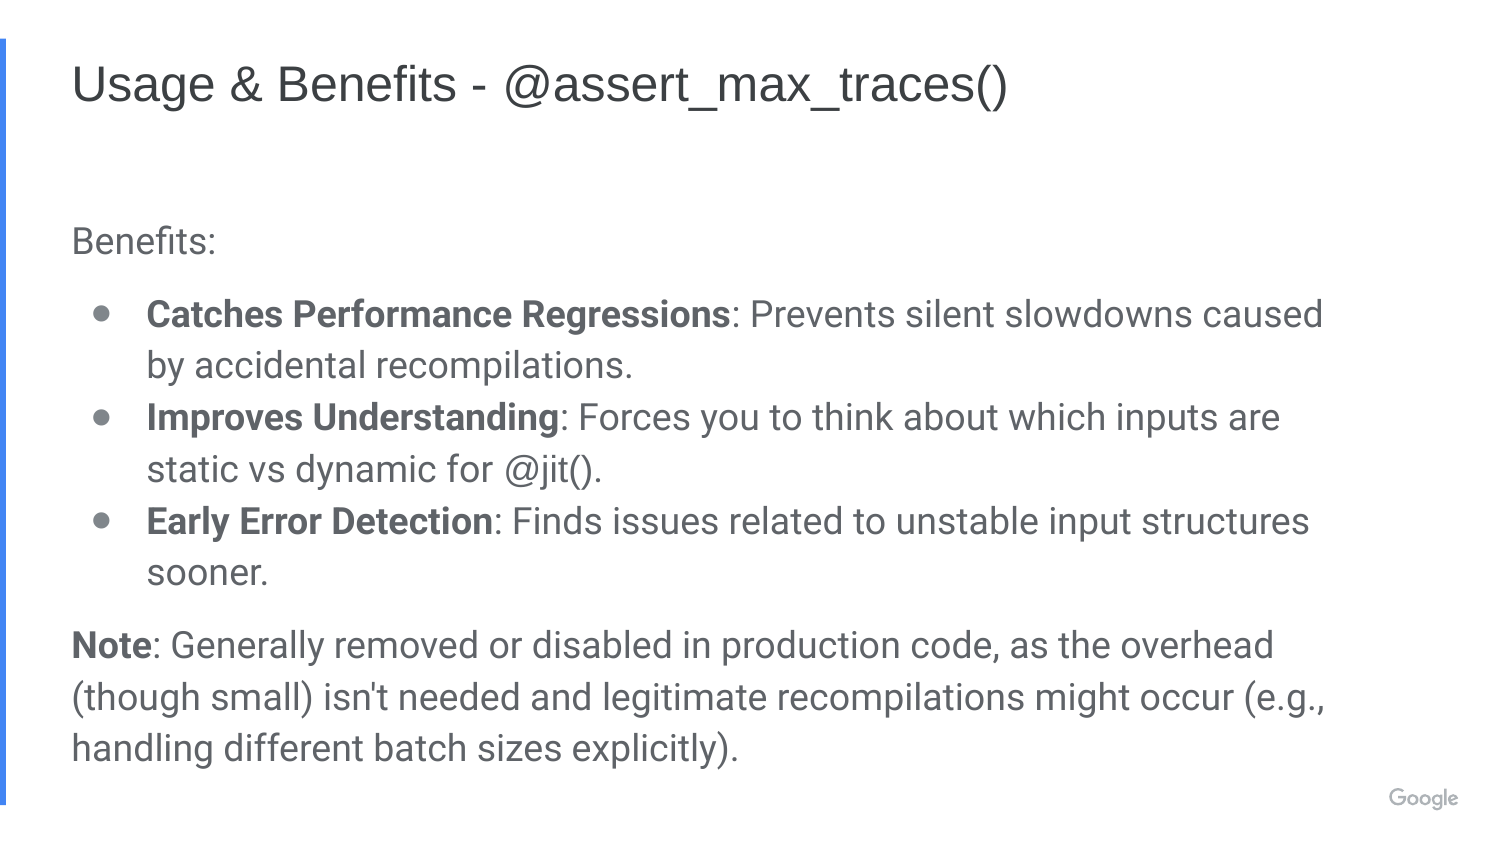

# Usage & Benefits - @assert_max_traces()
Benefits:
Catches Performance Regressions: Prevents silent slowdowns caused by accidental recompilations.
Improves Understanding: Forces you to think about which inputs are static vs dynamic for @jit().
Early Error Detection: Finds issues related to unstable input structures sooner.
Note: Generally removed or disabled in production code, as the overhead (though small) isn't needed and legitimate recompilations might occur (e.g., handling different batch sizes explicitly).